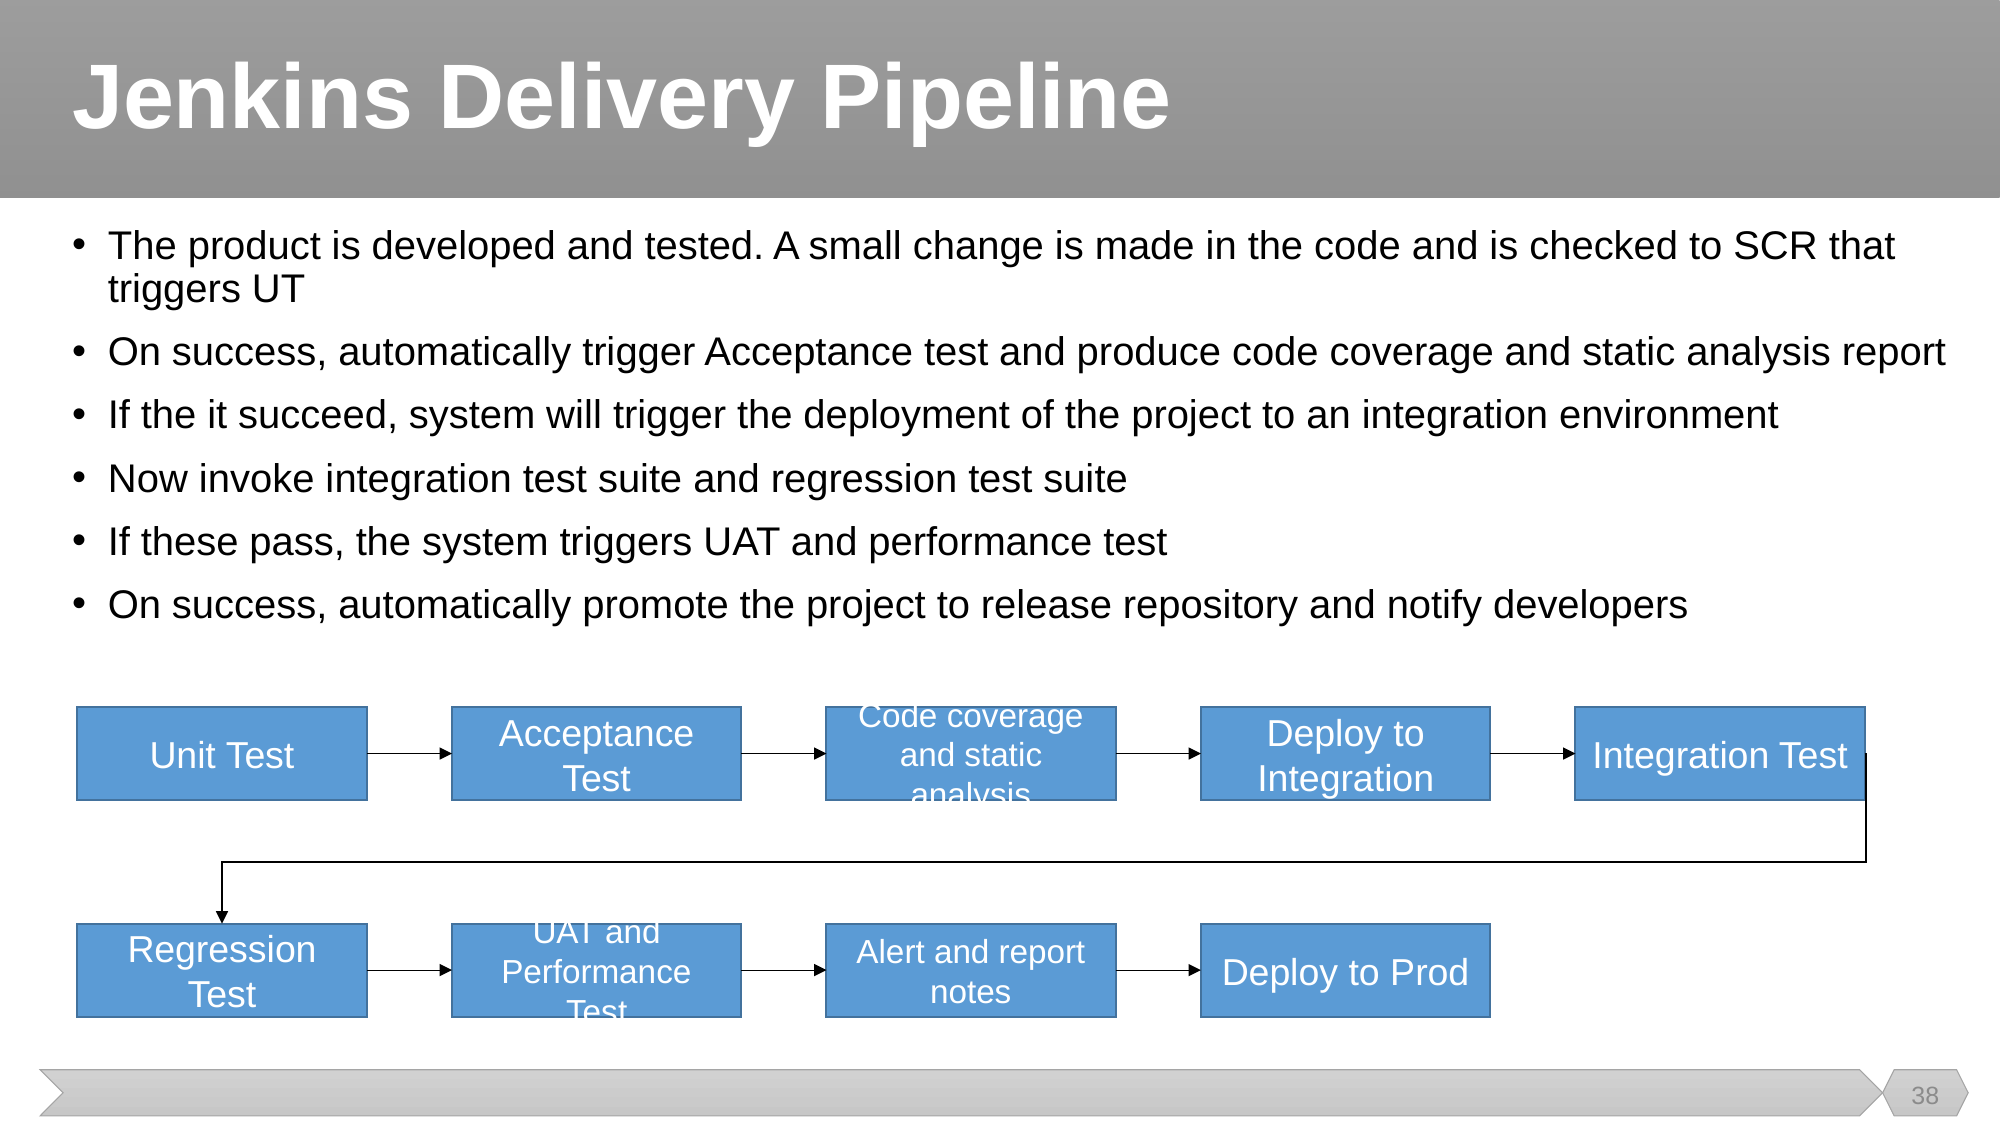

# Jenkins Delivery Pipeline
The product is developed and tested. A small change is made in the code and is checked to SCR that triggers UT
On success, automatically trigger Acceptance test and produce code coverage and static analysis report
If the it succeed, system will trigger the deployment of the project to an integration environment
Now invoke integration test suite and regression test suite
If these pass, the system triggers UAT and performance test
On success, automatically promote the project to release repository and notify developers

Unit Test
Acceptance Test
Code coverage and static analysis
Deploy to Integration
Integration Test
Regression Test
UAT and Performance Test
Alert and report notes
Deploy to Prod
38